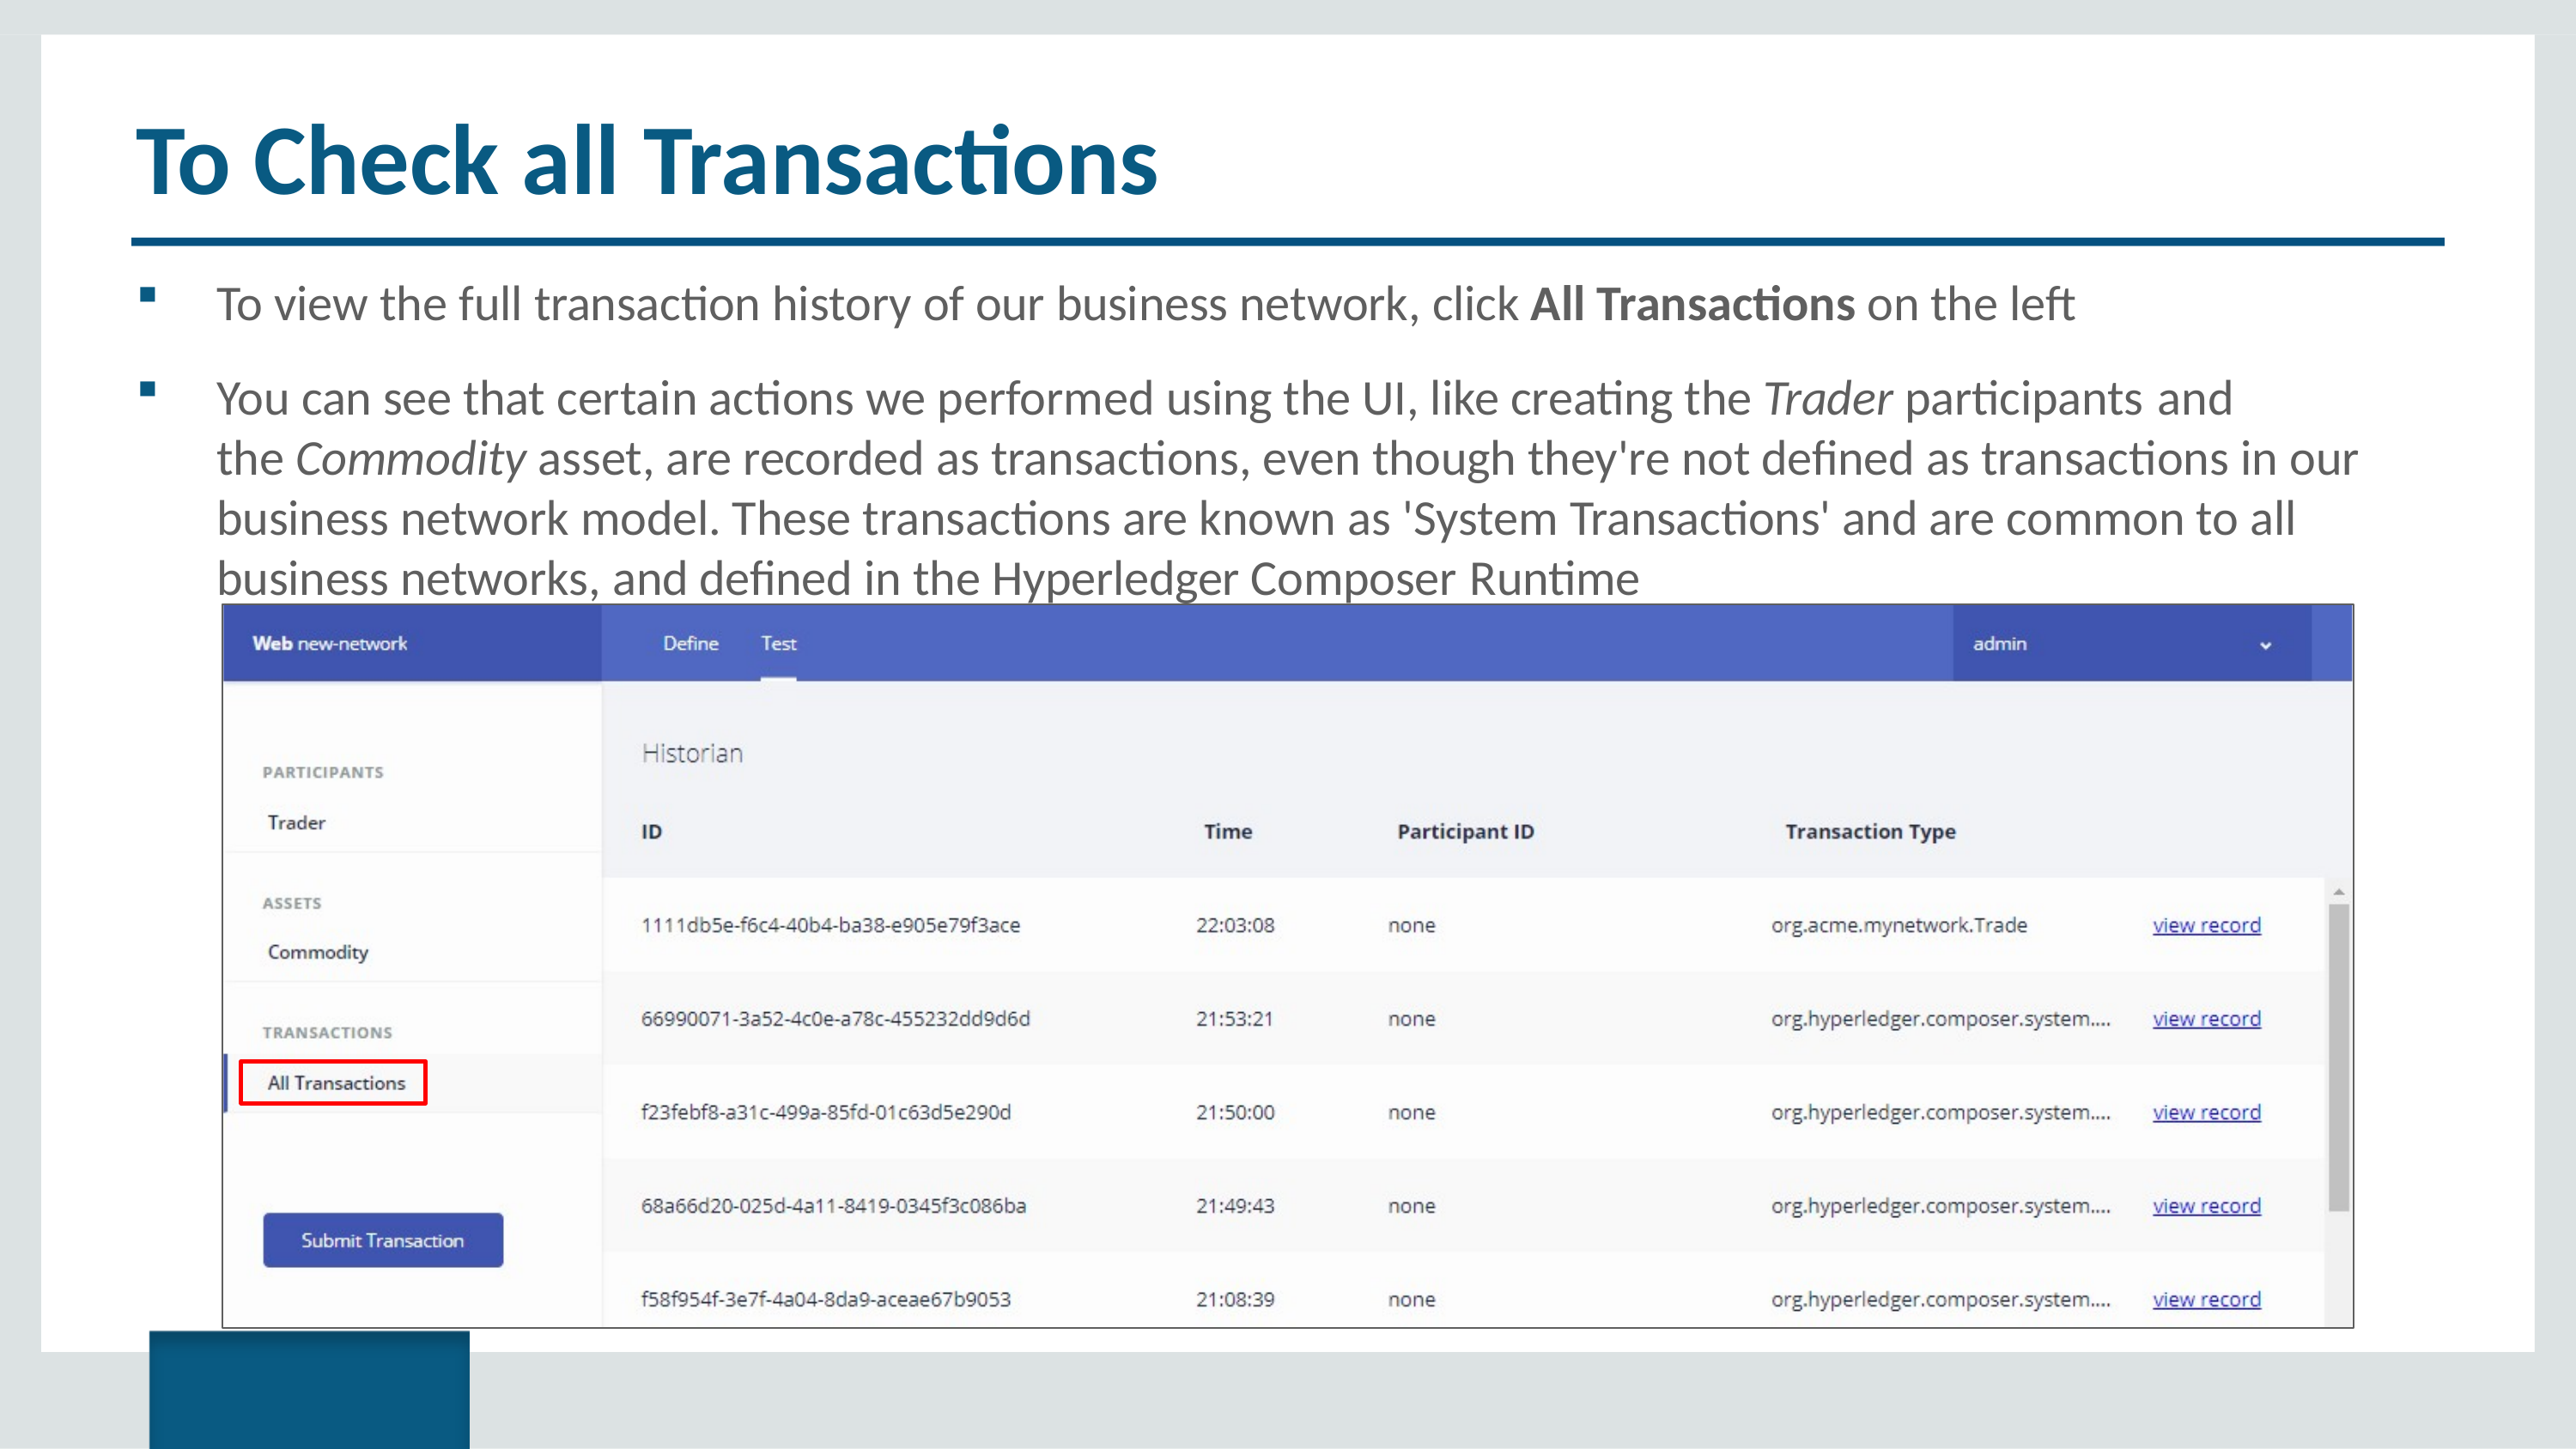

# To Check all Transactions
To view the full transaction history of our business network, click All Transactions on the left
You can see that certain actions we performed using the UI, like creating the Trader participants and
the Commodity asset, are recorded as transactions, even though they're not defined as transactions in our  business network model. These transactions are known as 'System Transactions' and are common to all  business networks, and defined in the Hyperledger Composer Runtime